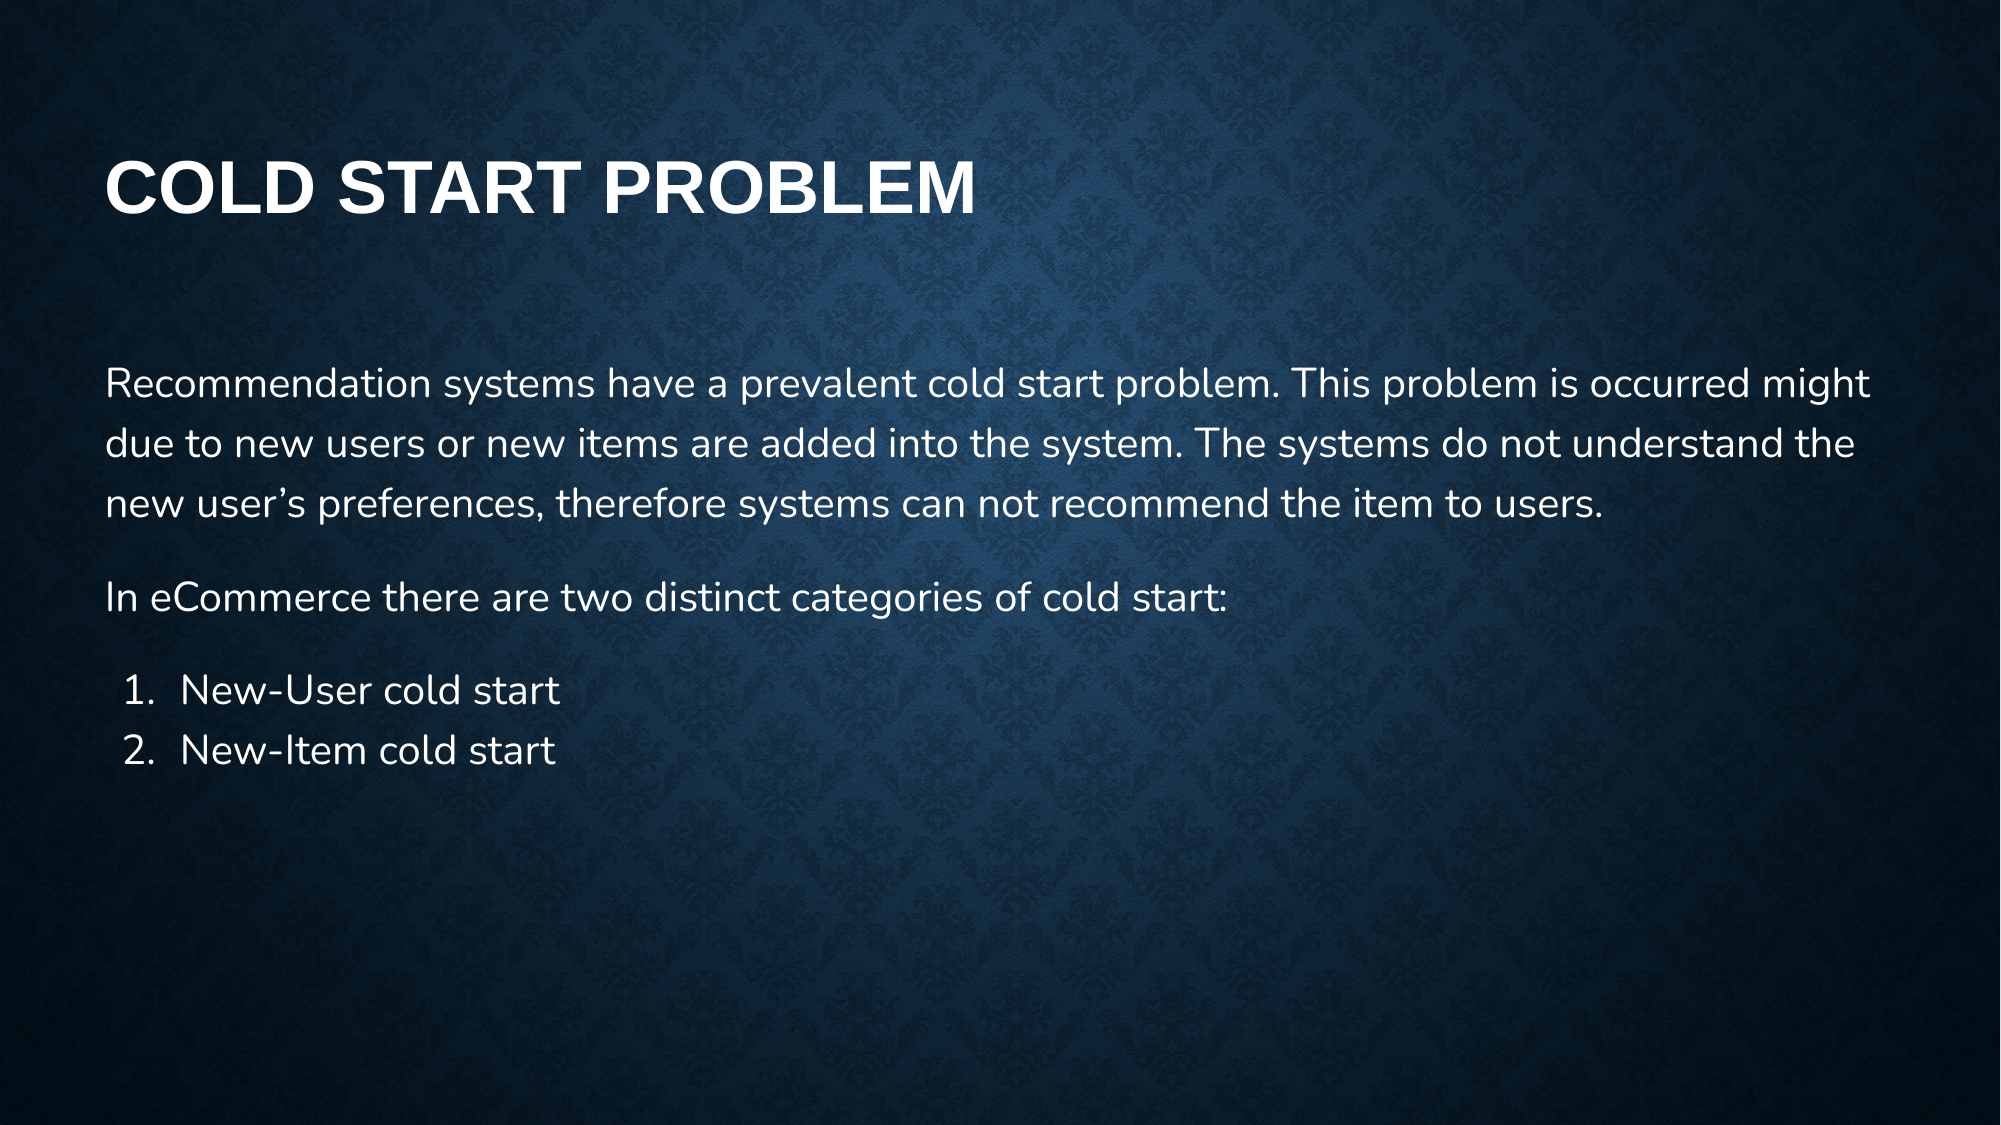

# Cold Start Problem
Recommendation systems have a prevalent cold start problem. This problem is occurred might due to new users or new items are added into the system. The systems do not understand the new user’s preferences, therefore systems can not recommend the item to users.
In eCommerce there are two distinct categories of cold start:
New-User cold start
New-Item cold start